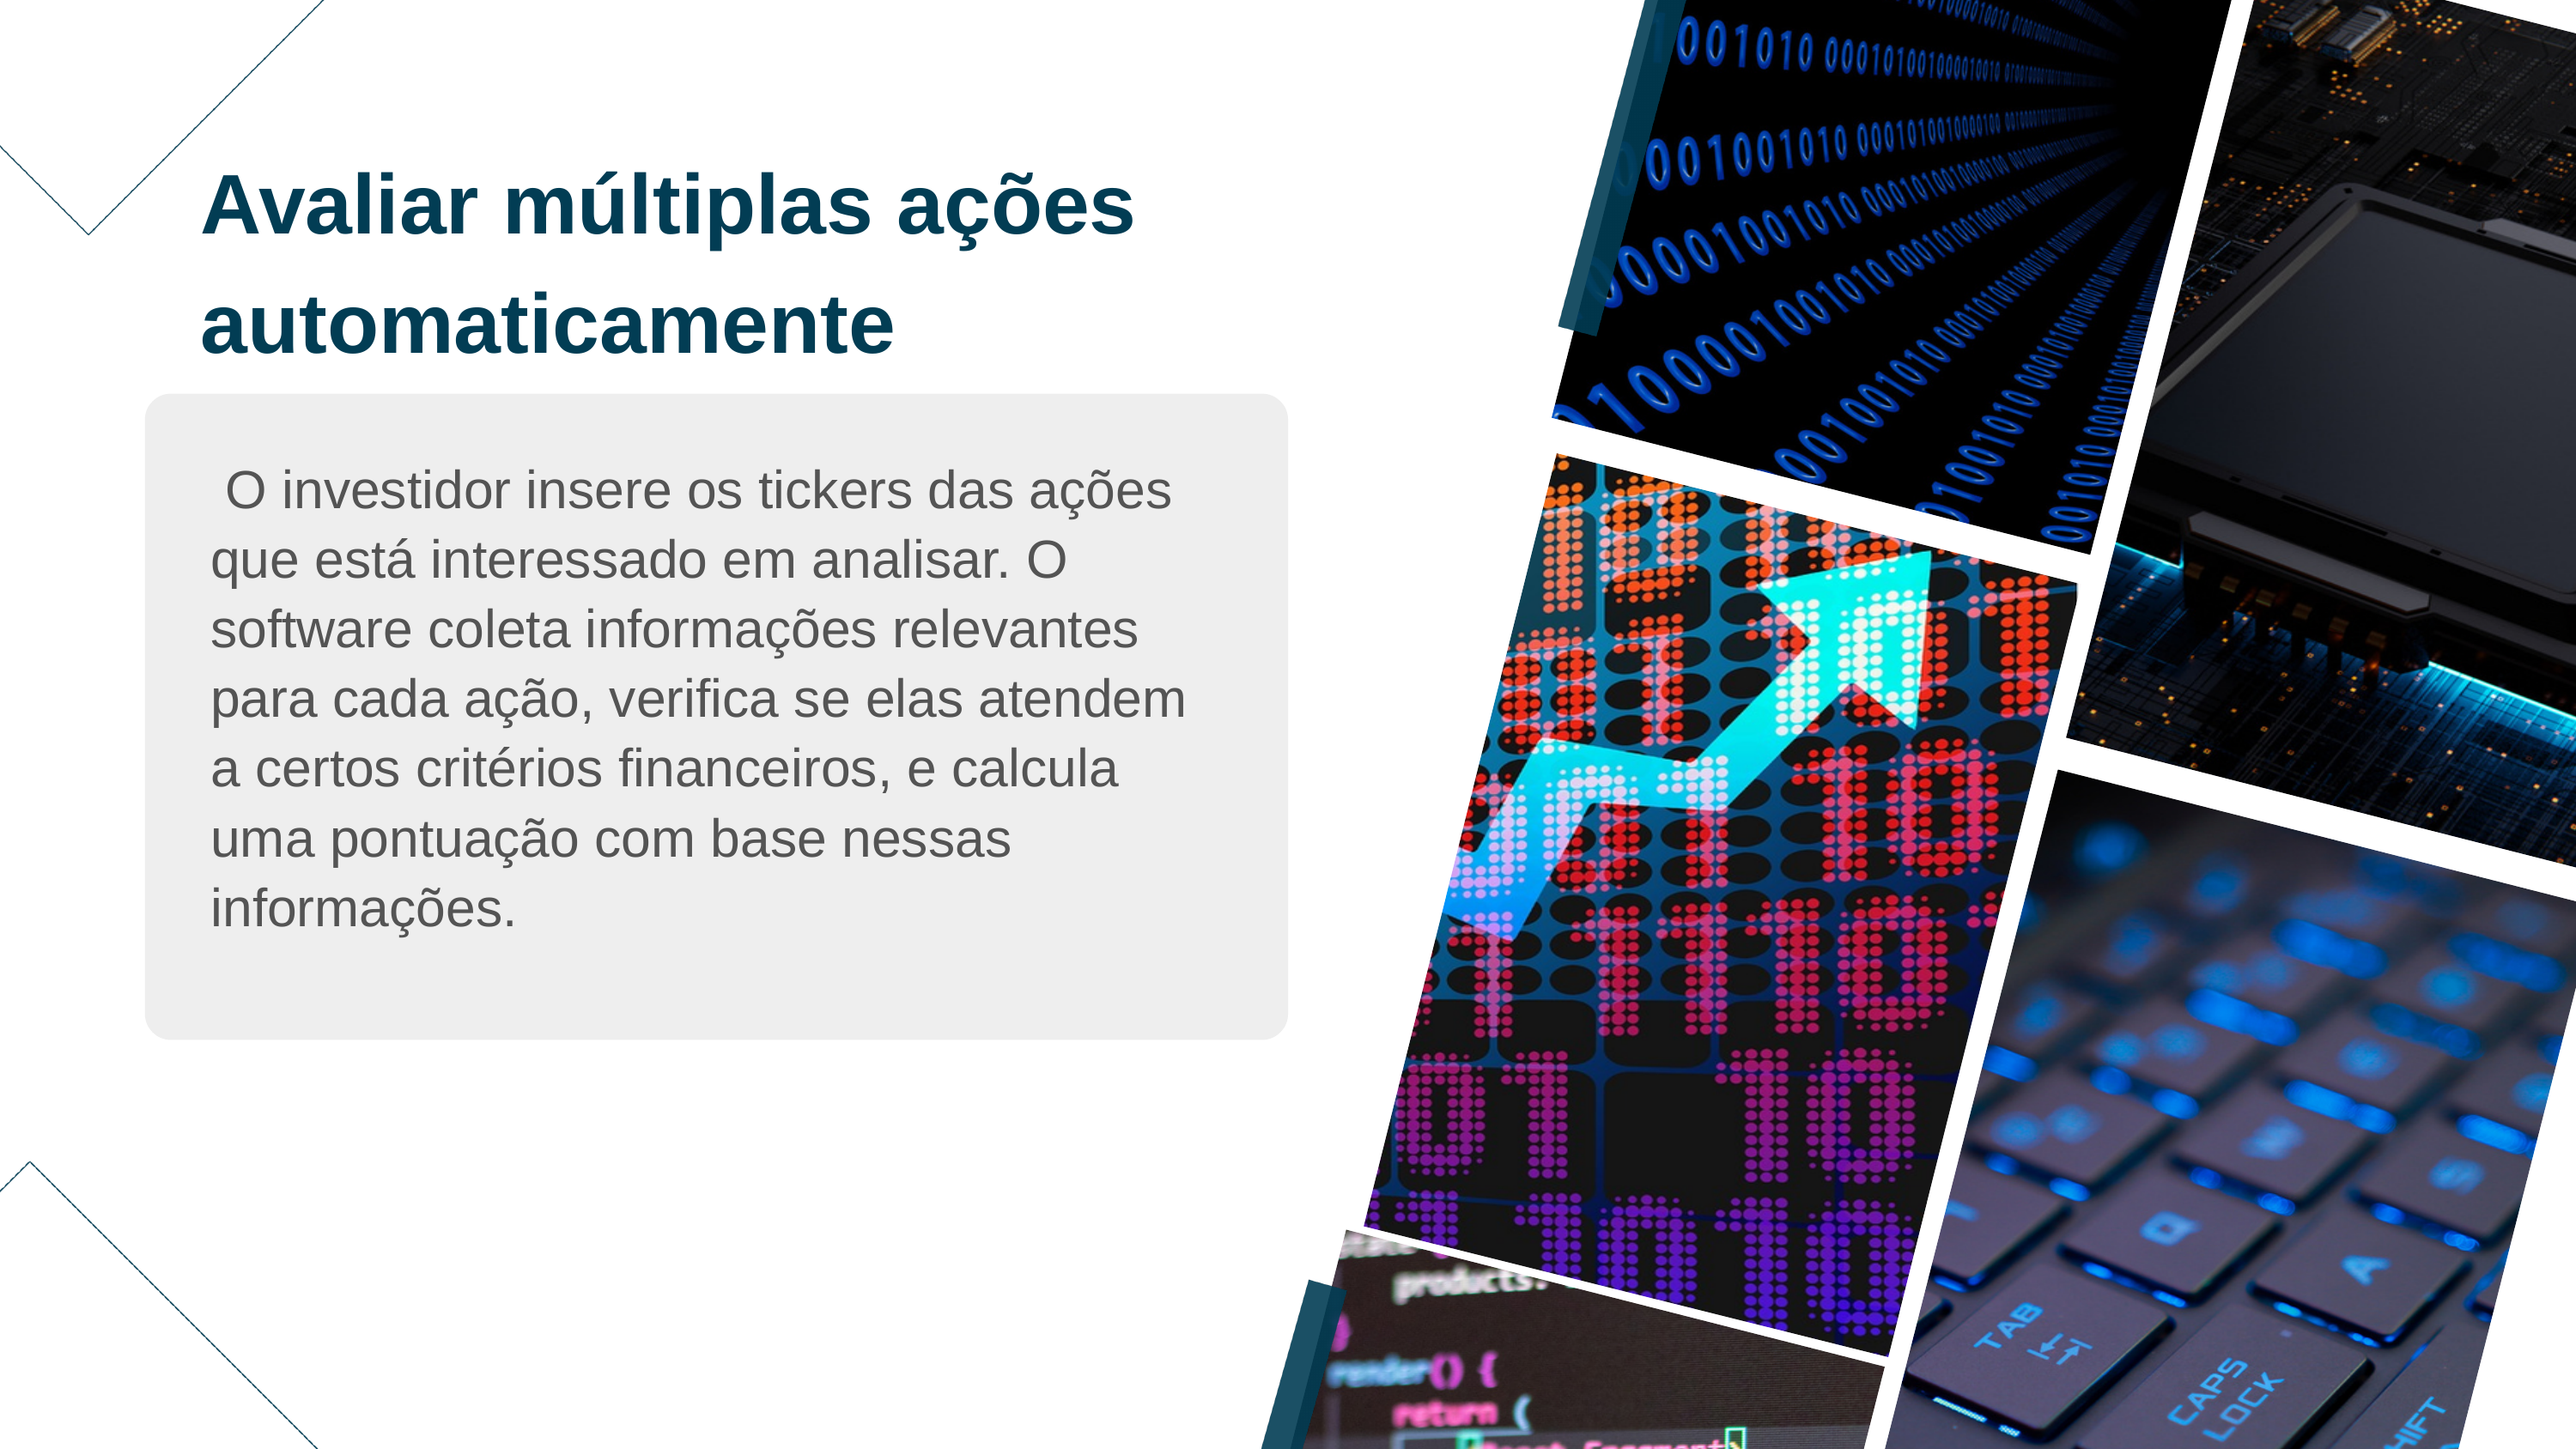

Avaliar múltiplas ações automaticamente

 O investidor insere os tickers das ações que está interessado em analisar. O software coleta informações relevantes para cada ação, verifica se elas atendem a certos critérios financeiros, e calcula uma pontuação com base nessas informações.